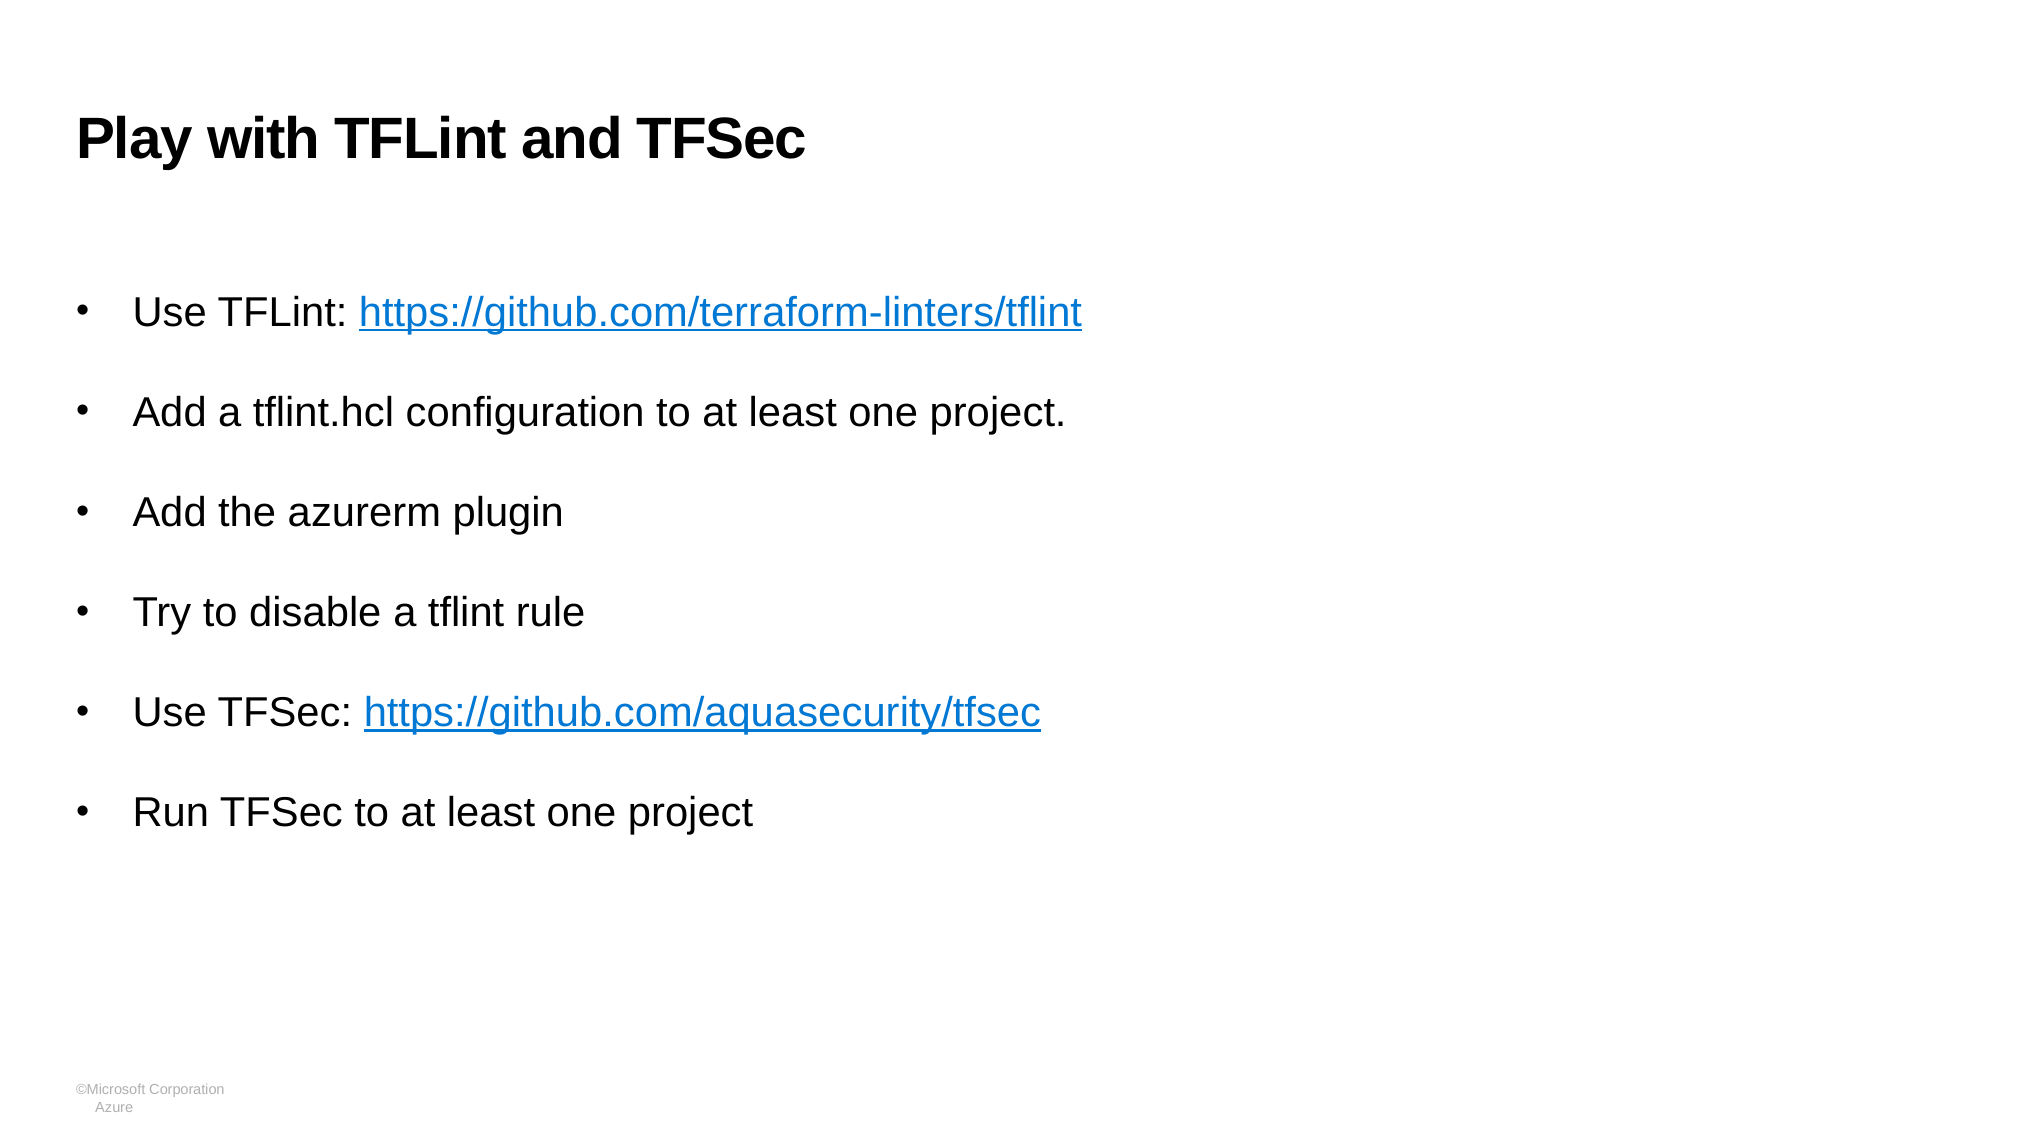

# Play with TFLint and TFSec
Use TFLint: https://github.com/terraform-linters/tflint

Add a tflint.hcl configuration to at least one project.

Add the azurerm plugin

Try to disable a tflint rule

Use TFSec: https://github.com/aquasecurity/tfsec

Run TFSec to at least one project